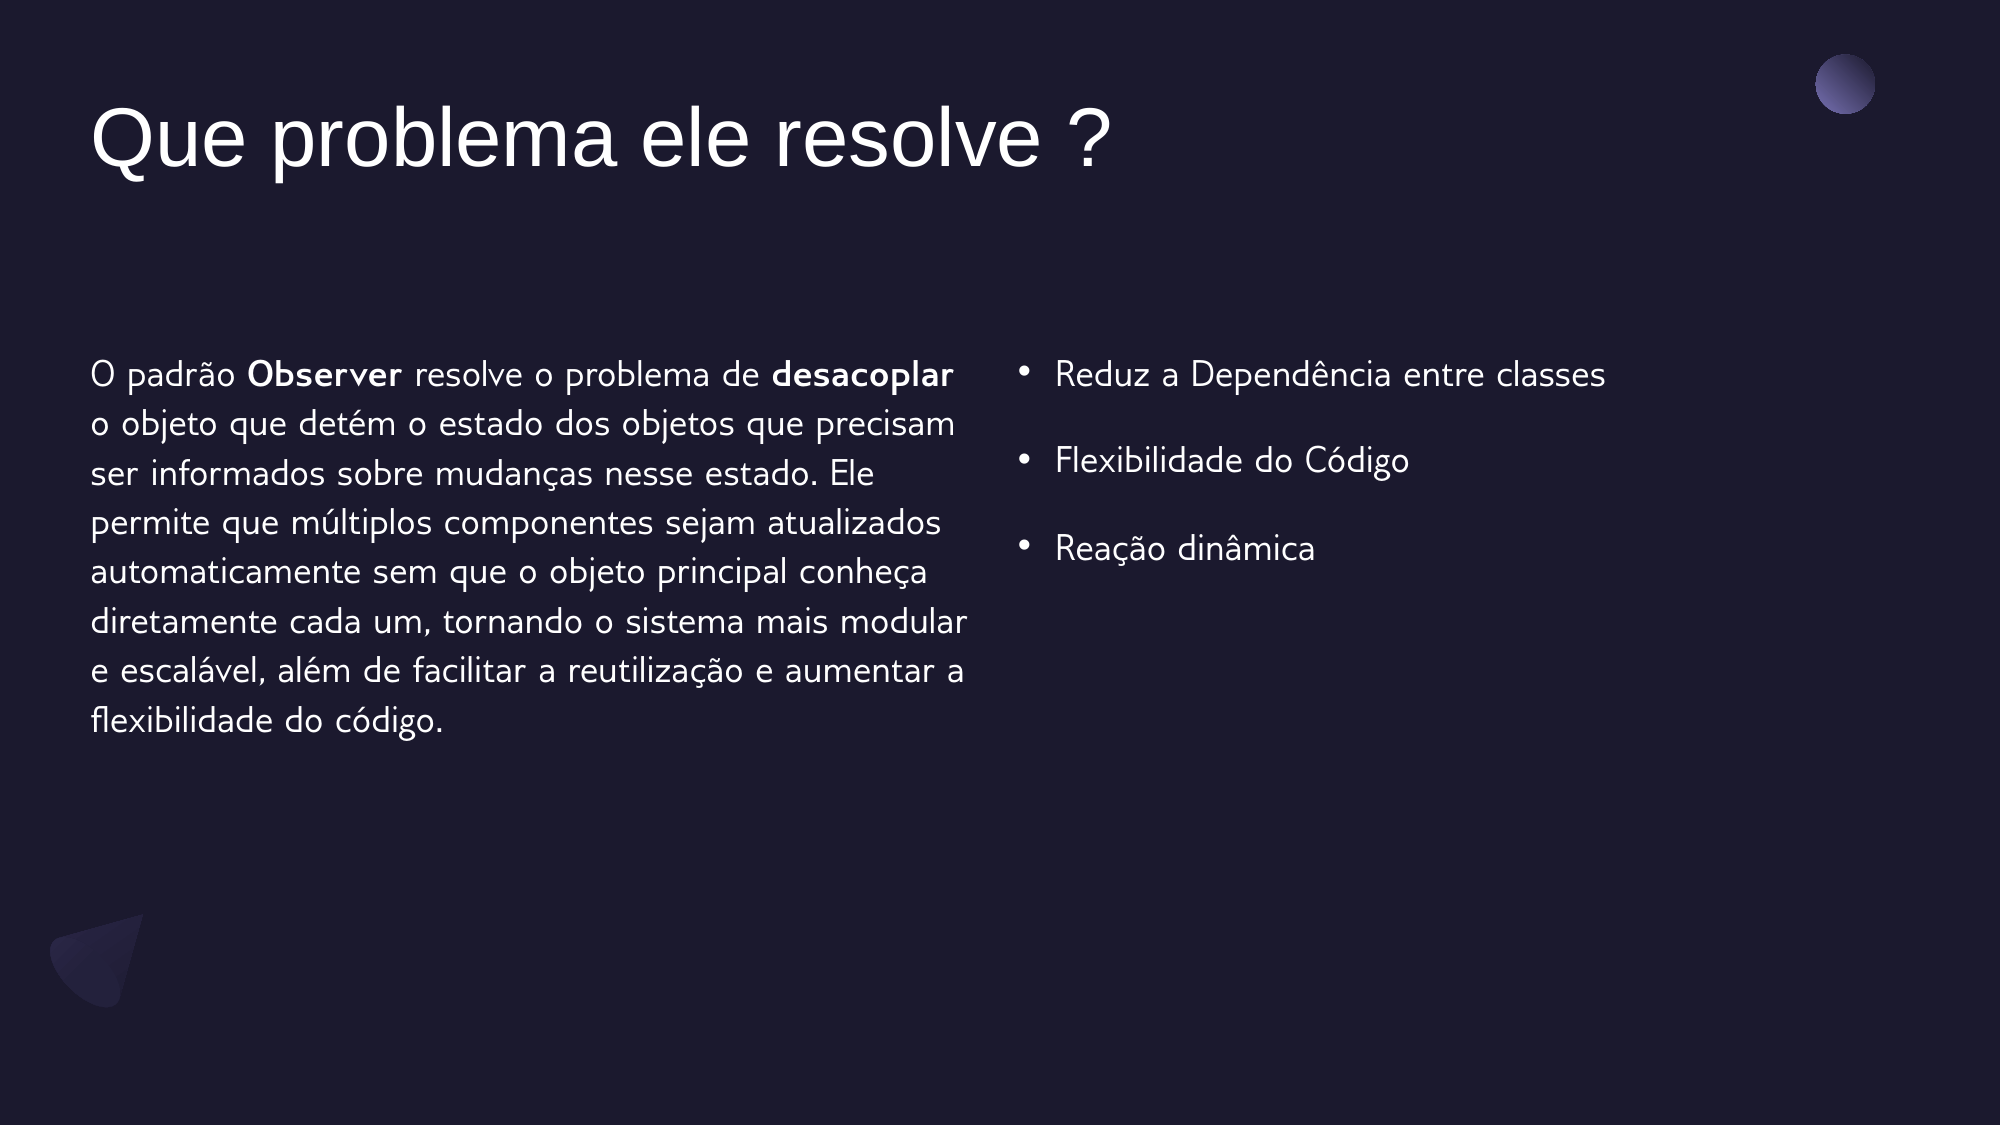

# Que problema ele resolve ?
O padrão Observer resolve o problema de desacoplar o objeto que detém o estado dos objetos que precisam ser informados sobre mudanças nesse estado. Ele permite que múltiplos componentes sejam atualizados automaticamente sem que o objeto principal conheça diretamente cada um, tornando o sistema mais modular e escalável, além de facilitar a reutilização e aumentar a flexibilidade do código.
Reduz a Dependência entre classes
Flexibilidade do Código
Reação dinâmica